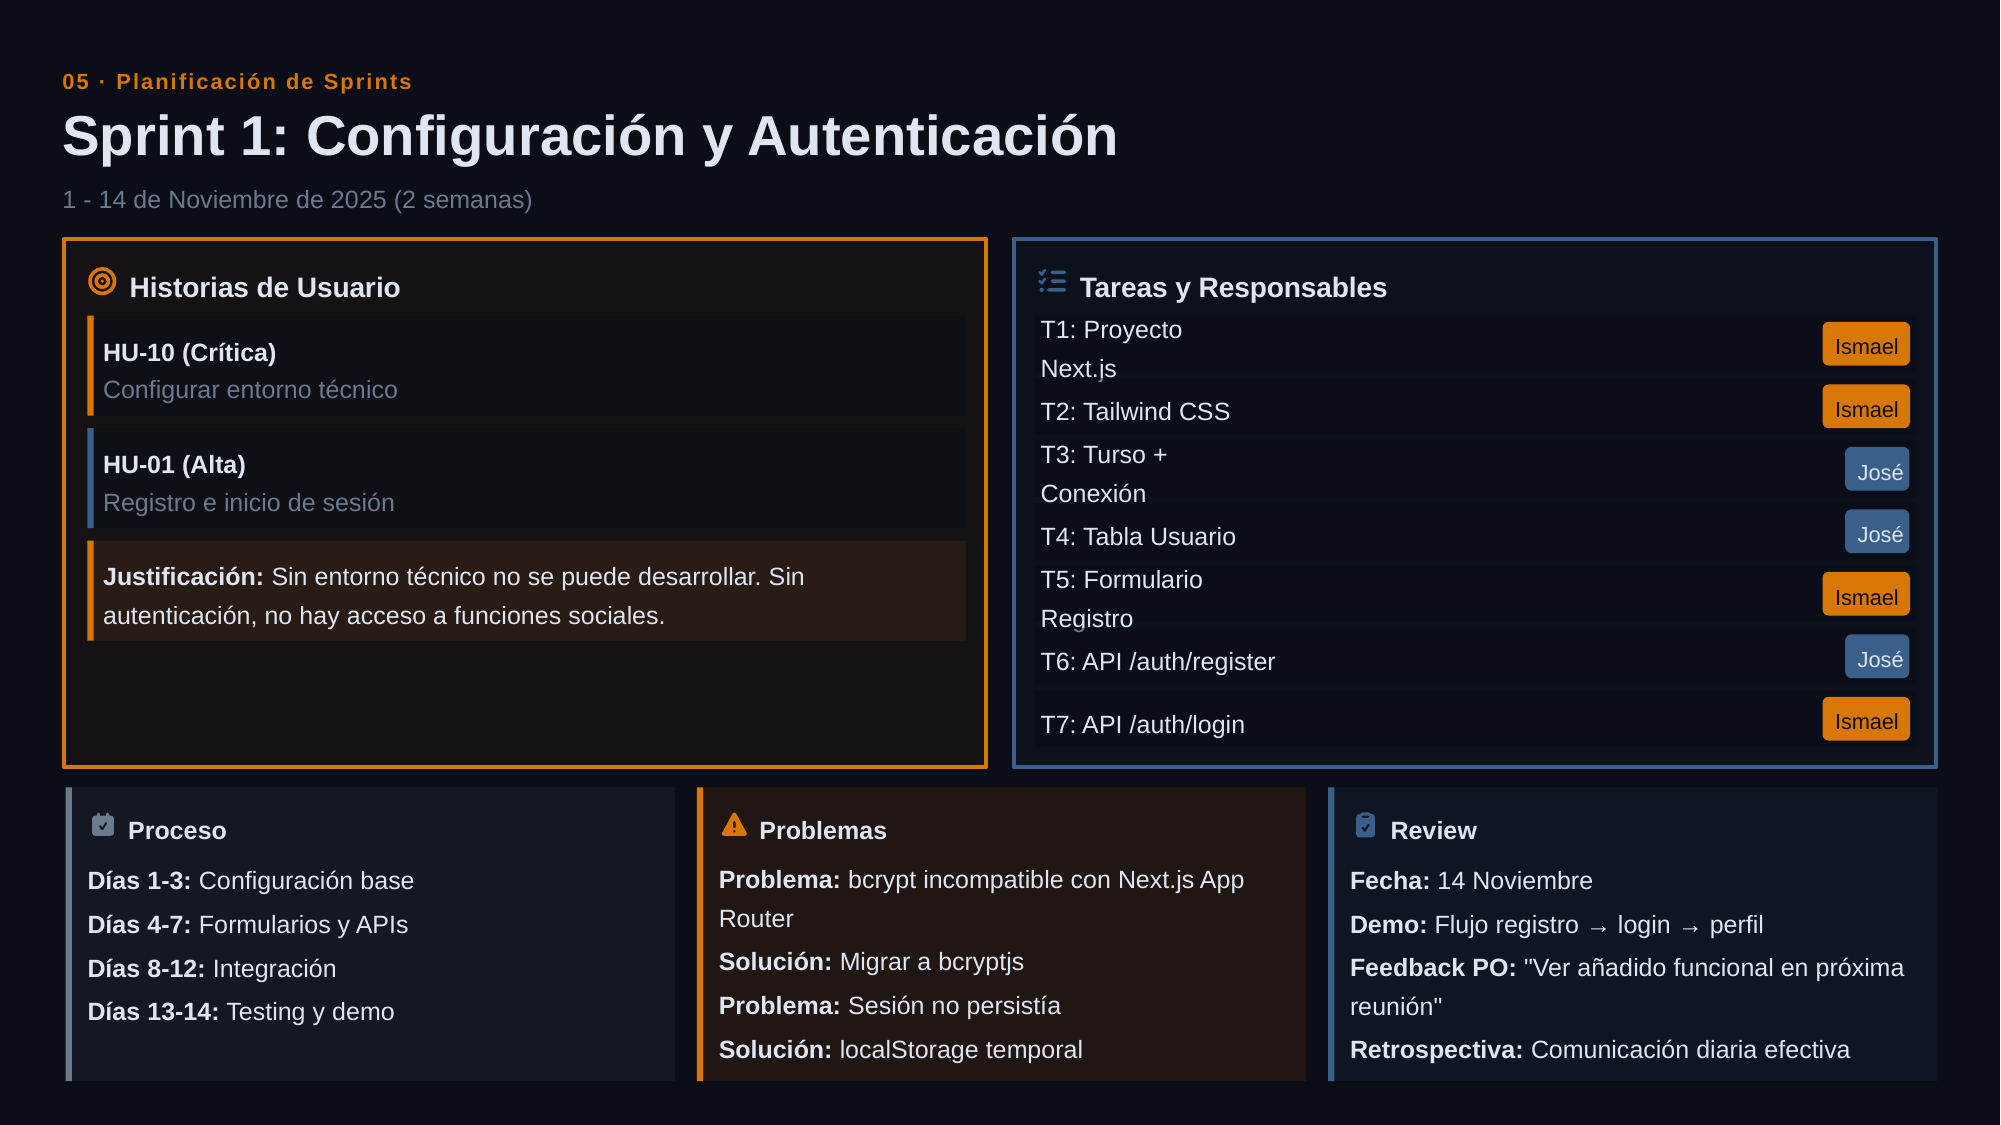

05 · Planificación de Sprints
Sprint 1: Configuración y Autenticación
1 - 14 de Noviembre de 2025 (2 semanas)

Historias de Usuario
Tareas y Responsables

Ismael
T1: Proyecto Next.js
HU-10 (Crítica)
Configurar entorno técnico

Ismael
T2: Tailwind CSS

HU-01 (Alta)

José
T3: Turso + Conexión
Registro e inicio de sesión

José
T4: Tabla Usuario

Justificación: Sin entorno técnico no se puede desarrollar. Sin autenticación, no hay acceso a funciones sociales.

Ismael
T5: Formulario Registro

José
T6: API /auth/register

Ismael
T7: API /auth/login

Proceso
Problemas
Review

Días 1-3: Configuración base
Problema: bcrypt incompatible con Next.js App Router
Fecha: 14 Noviembre
Días 4-7: Formularios y APIs
Demo: Flujo registro → login → perfil
Solución: Migrar a bcryptjs
Días 8-12: Integración
Feedback PO: "Ver añadido funcional en próxima reunión"
Problema: Sesión no persistía
Días 13-14: Testing y demo
Solución: localStorage temporal
Retrospectiva: Comunicación diaria efectiva